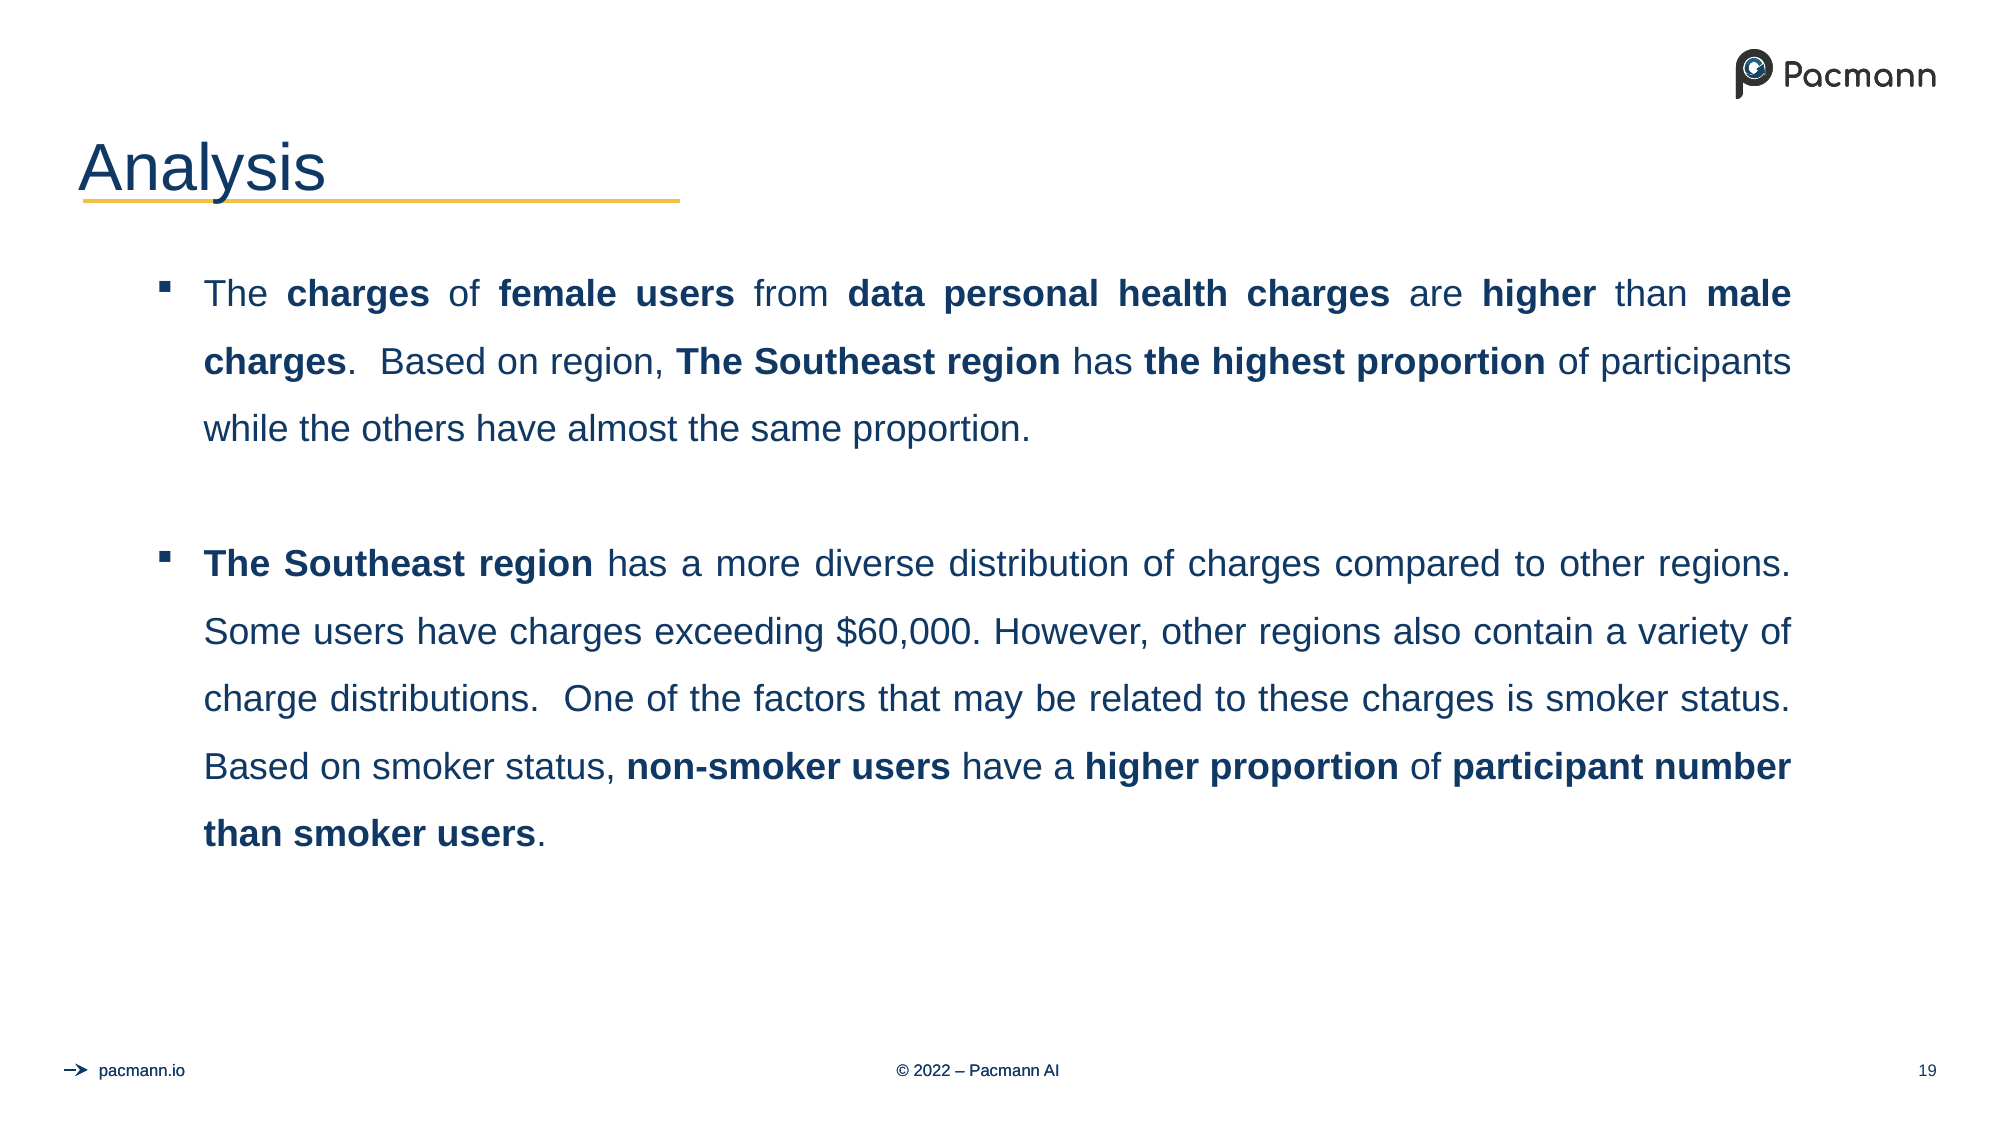

# Analysis
The charges of female users from data personal health charges are higher than male charges.  Based on region, The Southeast region has the highest proportion of participants while the others have almost the same proportion.

The Southeast region has a more diverse distribution of charges compared to other regions. Some users have charges exceeding $60,000. However, other regions also contain a variety of charge distributions.  One of the factors that may be related to these charges is smoker status. Based on smoker status, non-smoker users have a higher proportion of participant number than smoker users.